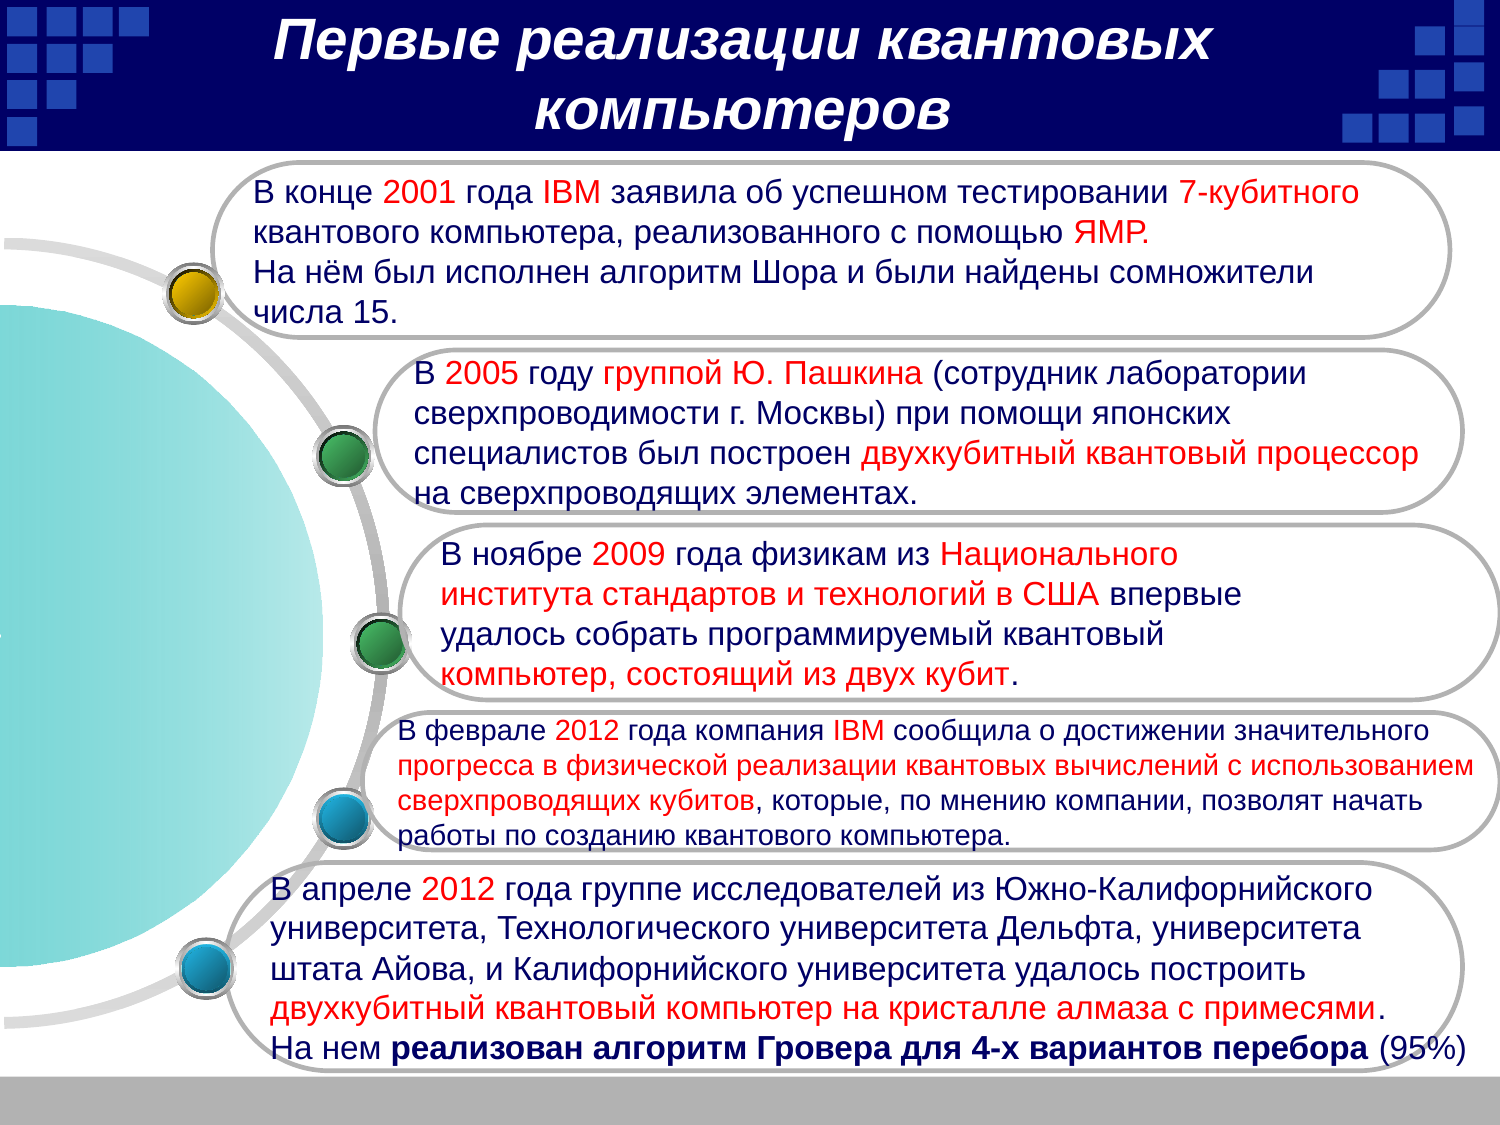

Первые реализации квантовых компьютеров

В конце 2001 года IBM заявила об успешном тестировании 7-кубитного
квантового компьютера, реализованного с помощью ЯМР.
На нём был исполнен алгоритм Шора и были найдены сомножители
числа 15.

В 2005 году группой Ю. Пашкина (сотрудник лаборатории
сверхпроводимости г. Москвы) при помощи японских
специалистов был построен двухкубитный квантовый процессор
на сверхпроводящих элементах.

В ноябре 2009 года физикам из Национального
института стандартов и технологий в США впервые
удалось собрать программируемый квантовый
компьютер, состоящий из двух кубит.

В феврале 2012 года компания IBM сообщила о достижении значительного
прогресса в физической реализации квантовых вычислений с использованием
сверхпроводящих кубитов, которые, по мнению компании, позволят начать
работы по созданию квантового компьютера.

В апреле 2012 года группе исследователей из Южно-Калифорнийского
университета, Технологического университета Дельфта, университета
штата Айова, и Калифорнийского университета удалось построить
двухкубитный квантовый компьютер на кристалле алмаза с примесями.
На нем реализован алгоритм Гровера для 4-х вариантов перебора (95%)